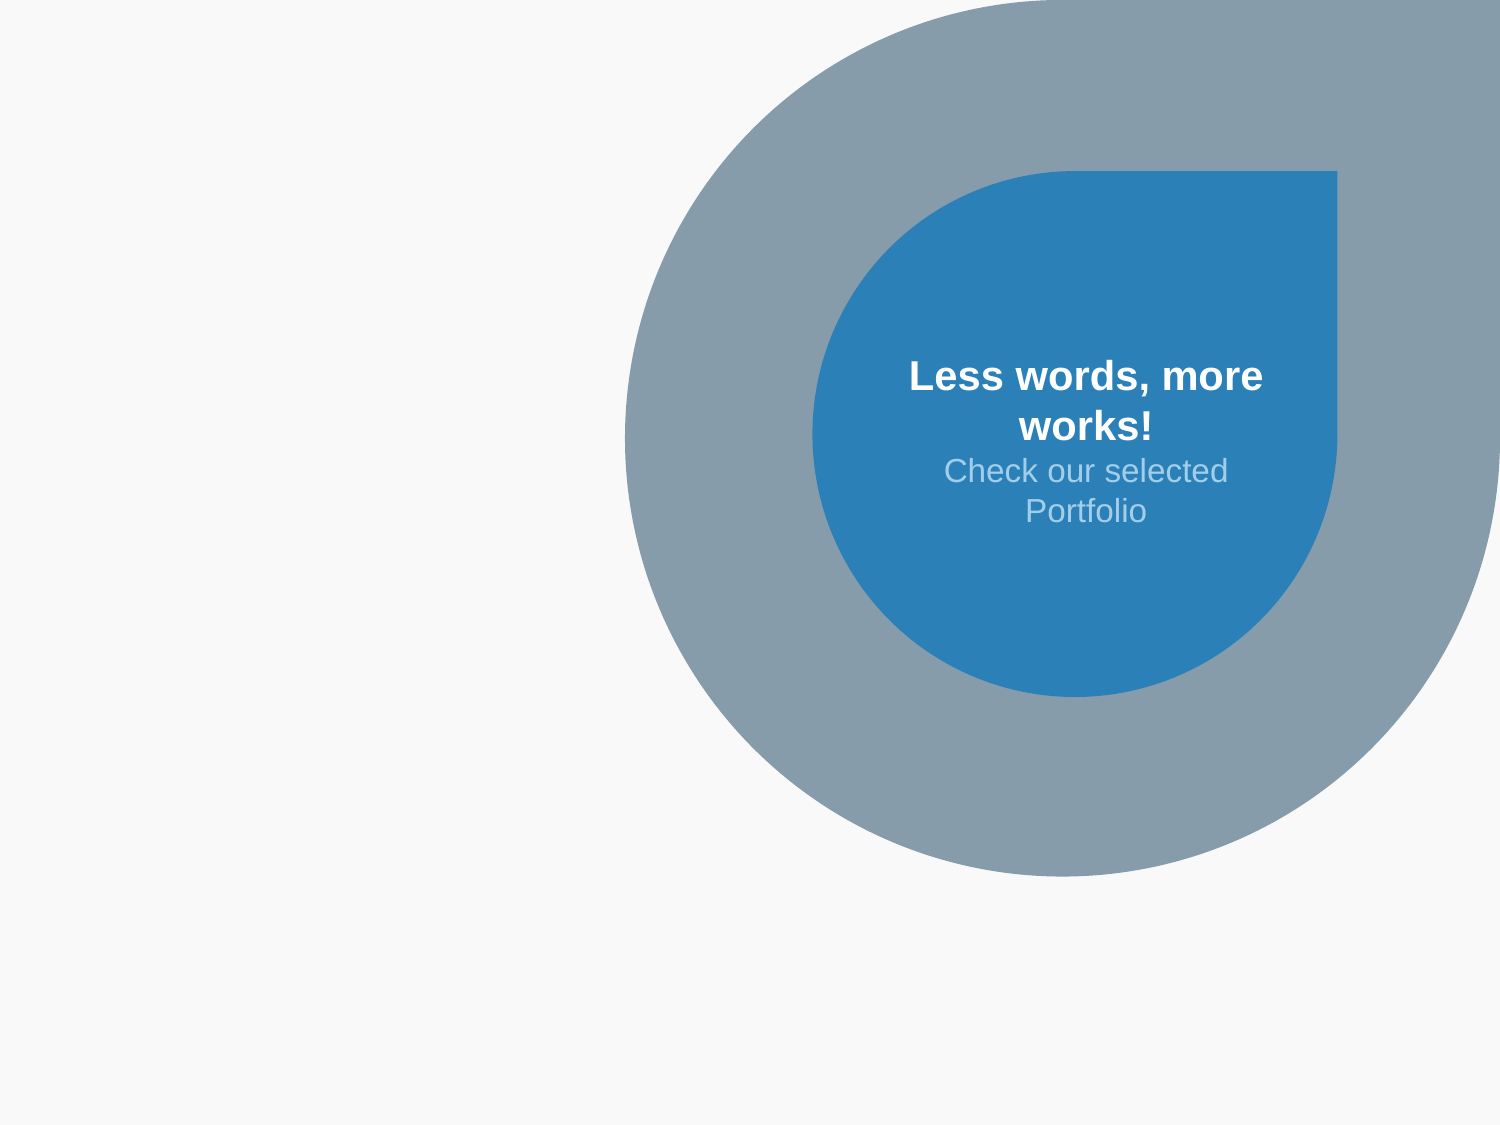

Less words, more works!
Check our selected Portfolio